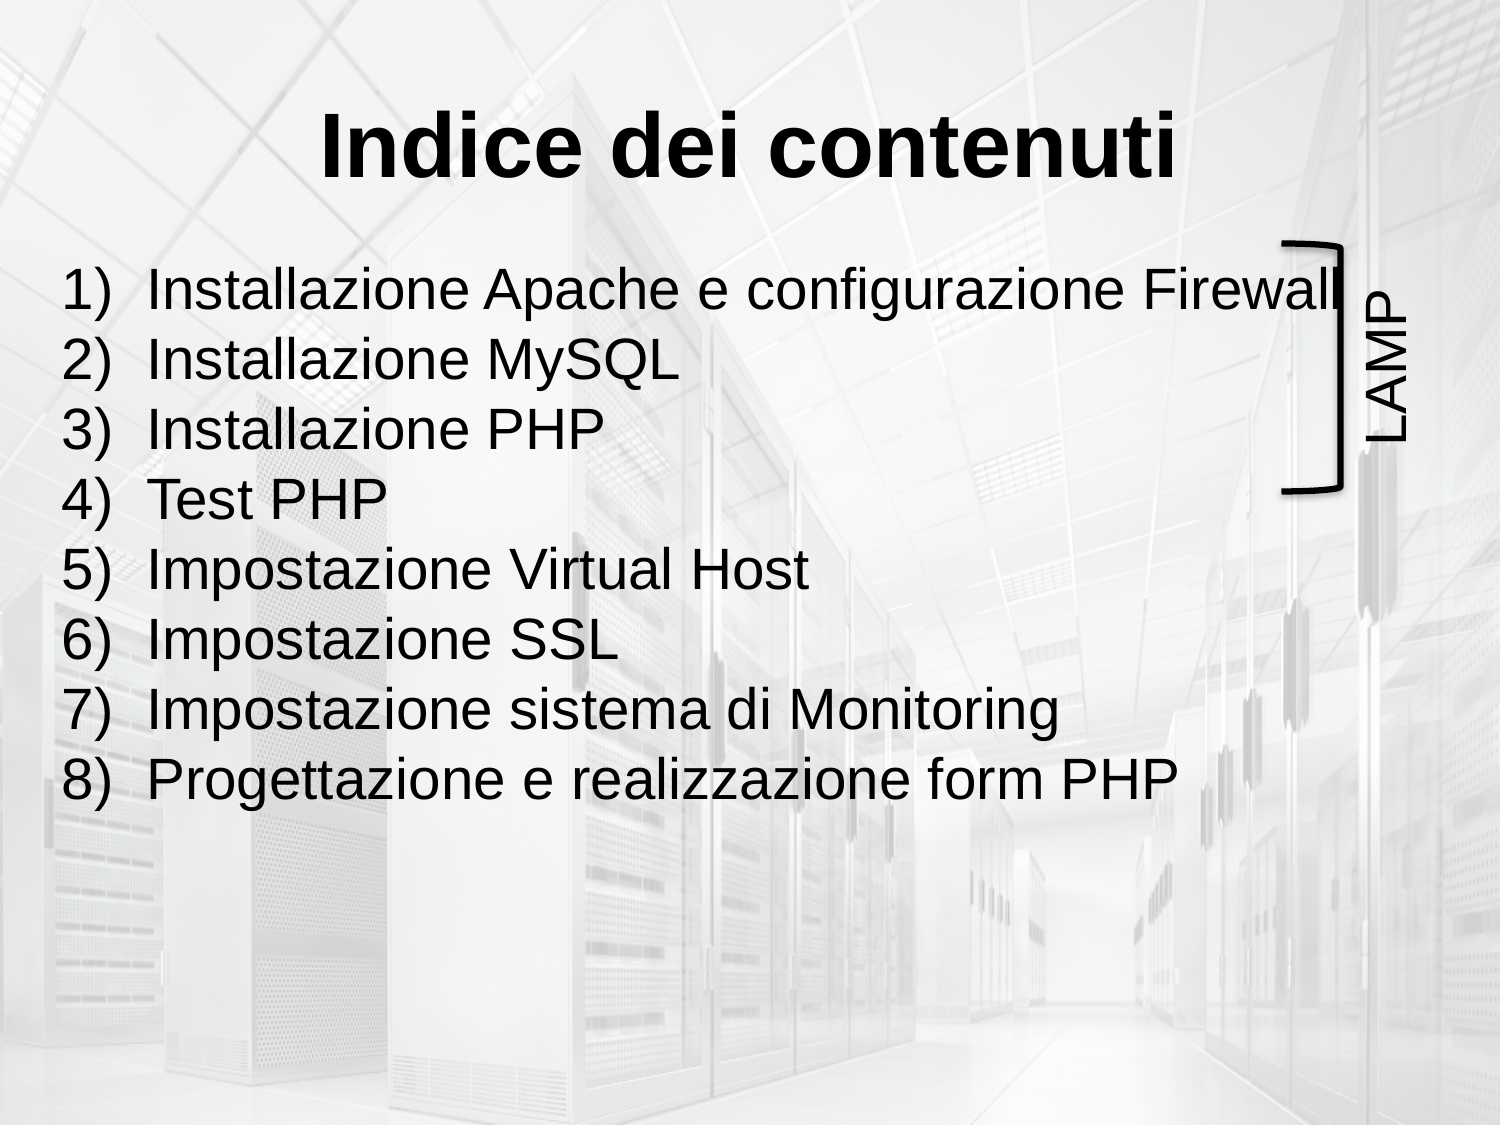

Indice dei contenuti

Installazione Apache e configurazione Firewall
Installazione MySQL
Installazione PHP
Test PHP
Impostazione Virtual Host
Impostazione SSL
Impostazione sistema di Monitoring
Progettazione e realizzazione form PHP
LAMP